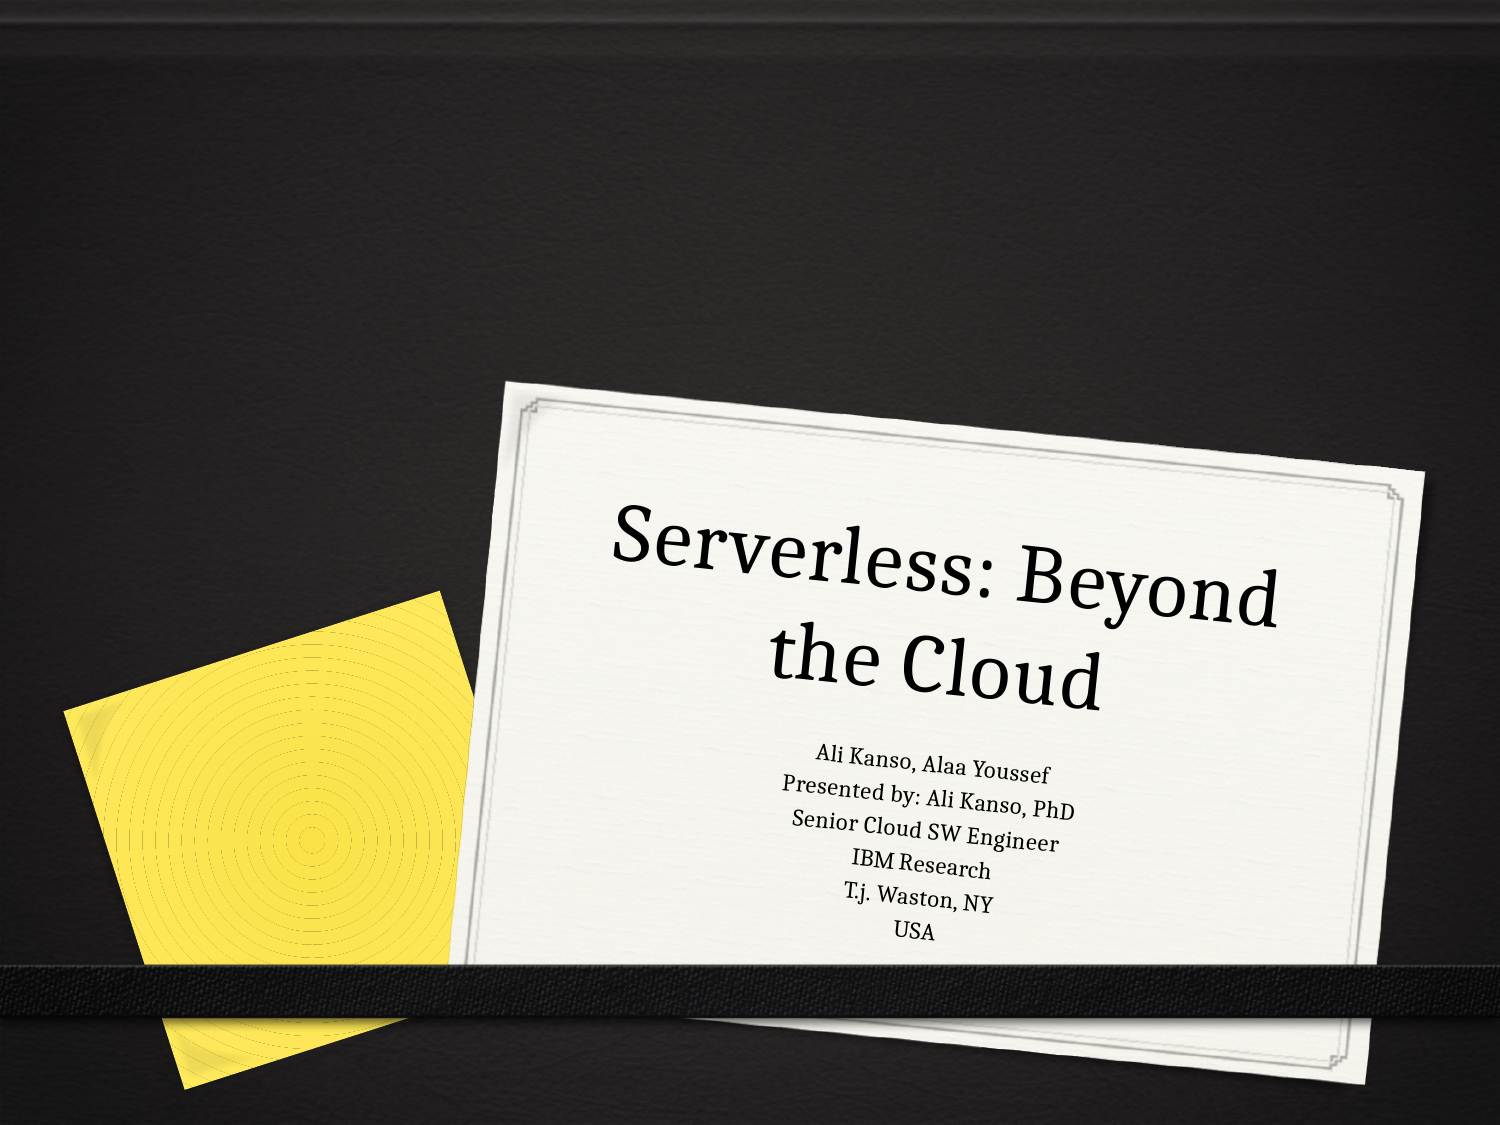

# Serverless: Beyond the Cloud
Ali Kanso, Alaa Youssef
Presented by: Ali Kanso, PhD
Senior Cloud SW Engineer
IBM Research
T.j. Waston, NY
USA